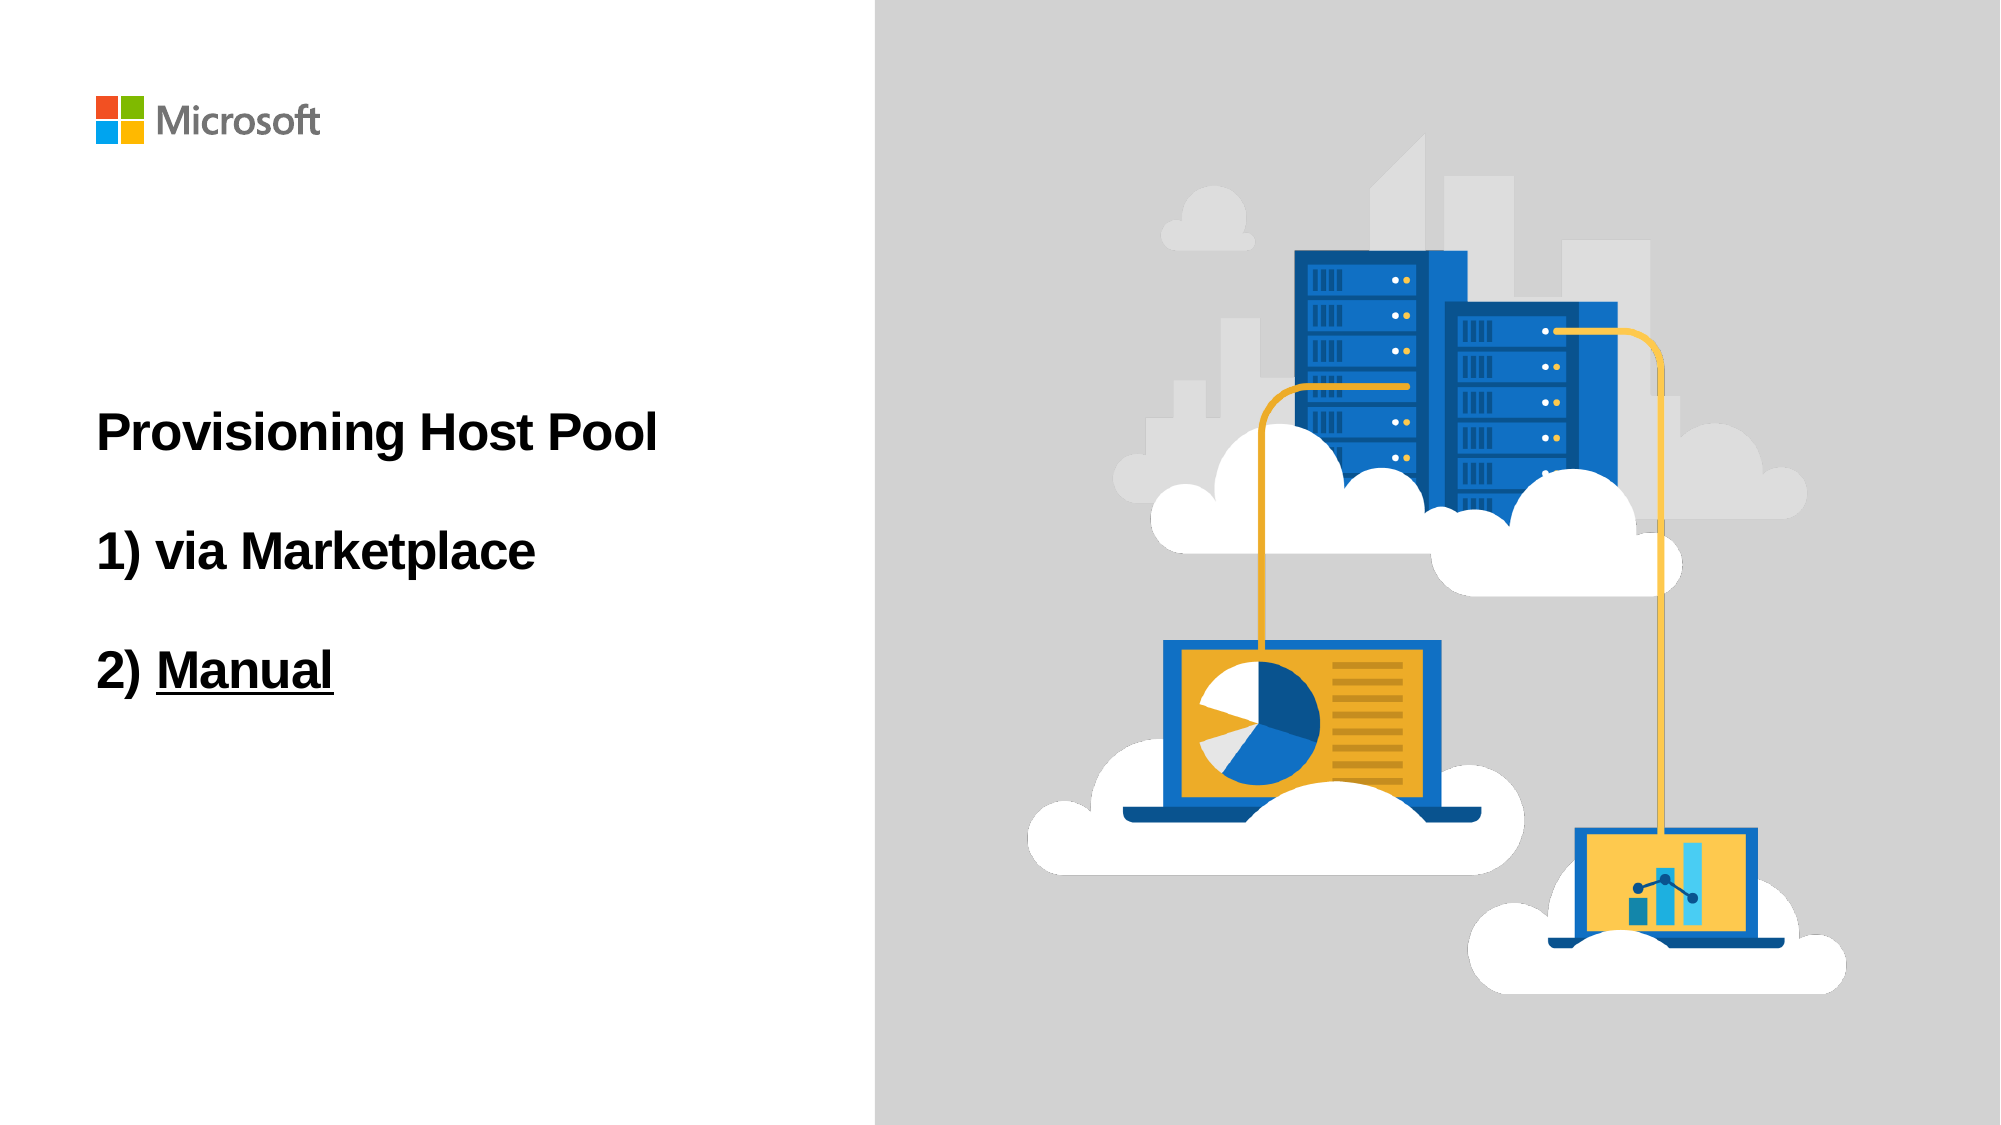

# Provisioning Host Pool 1) via Marketplace 2) Manual